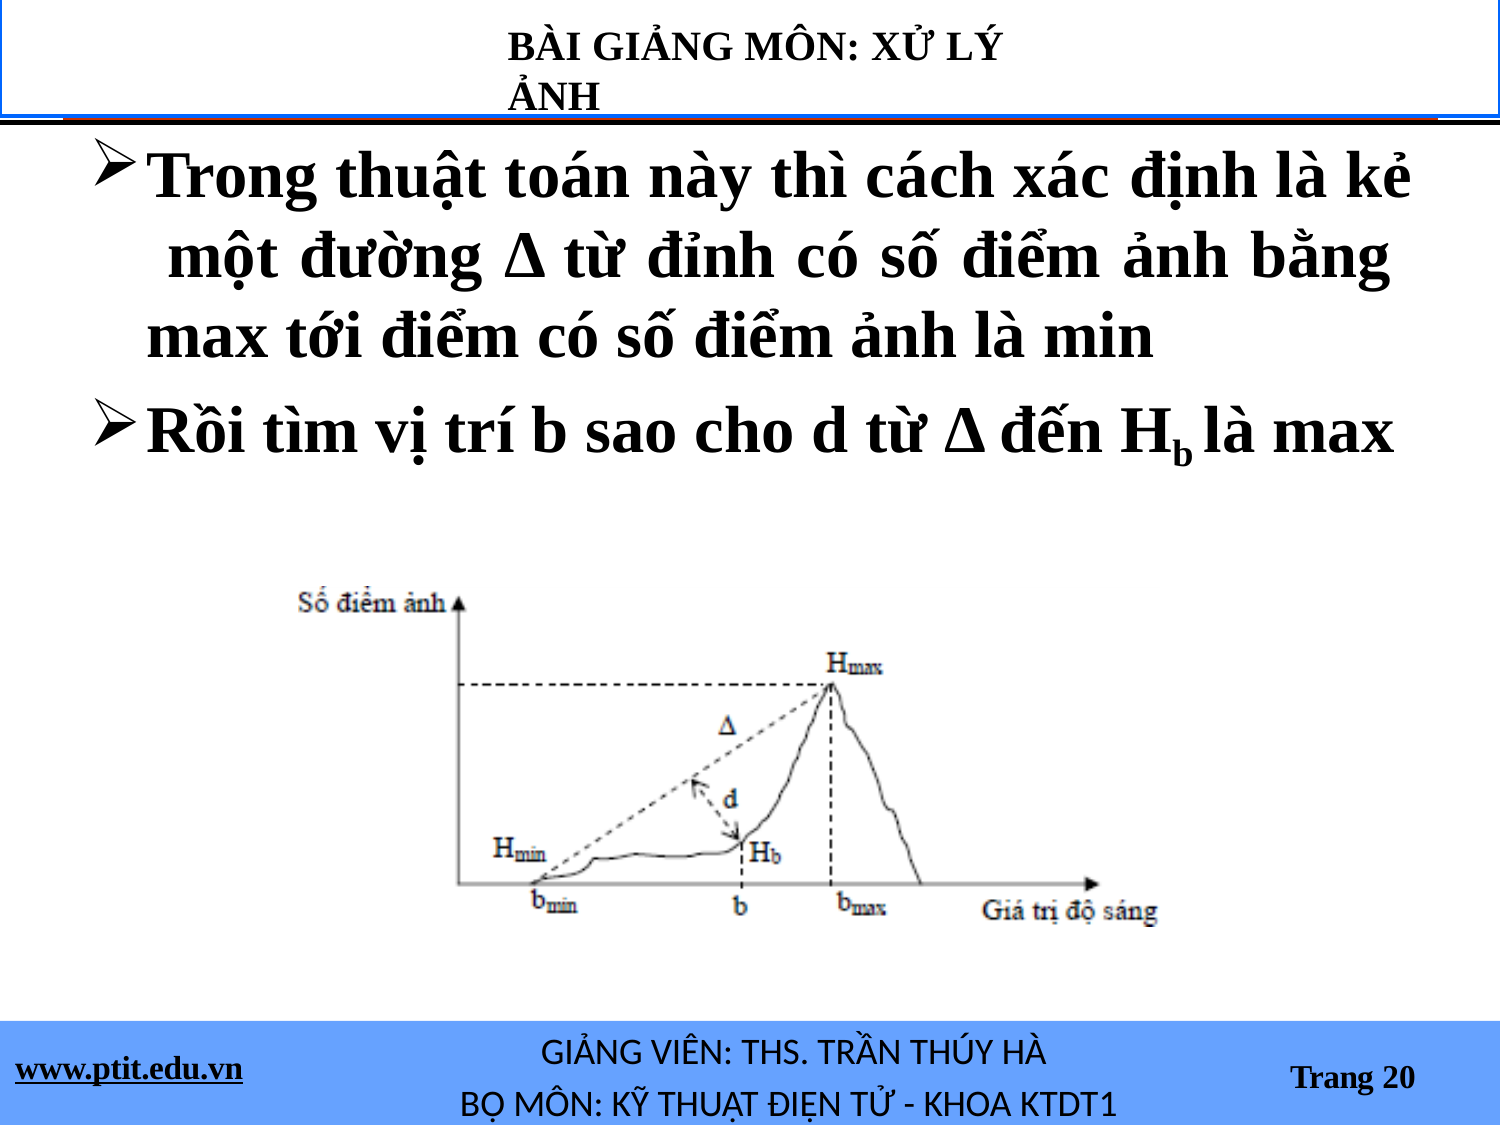

# BÀI GIẢNG MÔN: XỬ LÝ ẢNH
Trong thuật toán này thì cách xác định là kẻ  một đường Δ từ đỉnh có số điểm ảnh bằng  max tới điểm có số điểm ảnh là min
Rồi tìm vị trí b sao cho d từ Δ đến Hb là max

GIẢNG VIÊN: THS. TRẦN THÚY HÀ
BỘ MÔN: KỸ THUẬT ĐIỆN TỬ - KHOA KTDT1
www.ptit.edu.vn
Trang 20